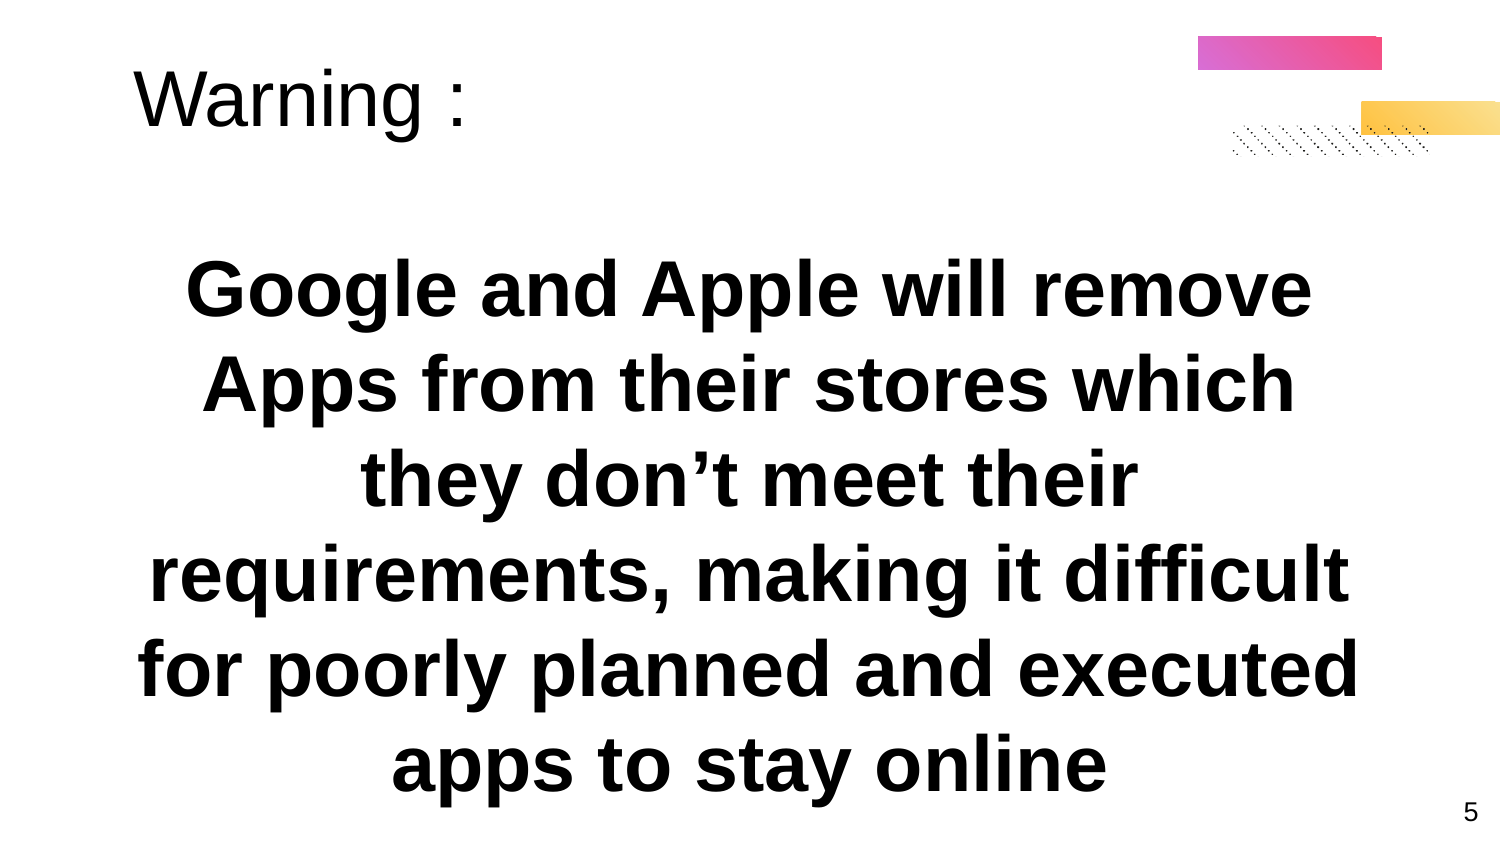

# Warning :

Google and Apple will remove Apps from their stores which they don’t meet their requirements, making it difficult for poorly planned and executed apps to stay online
5